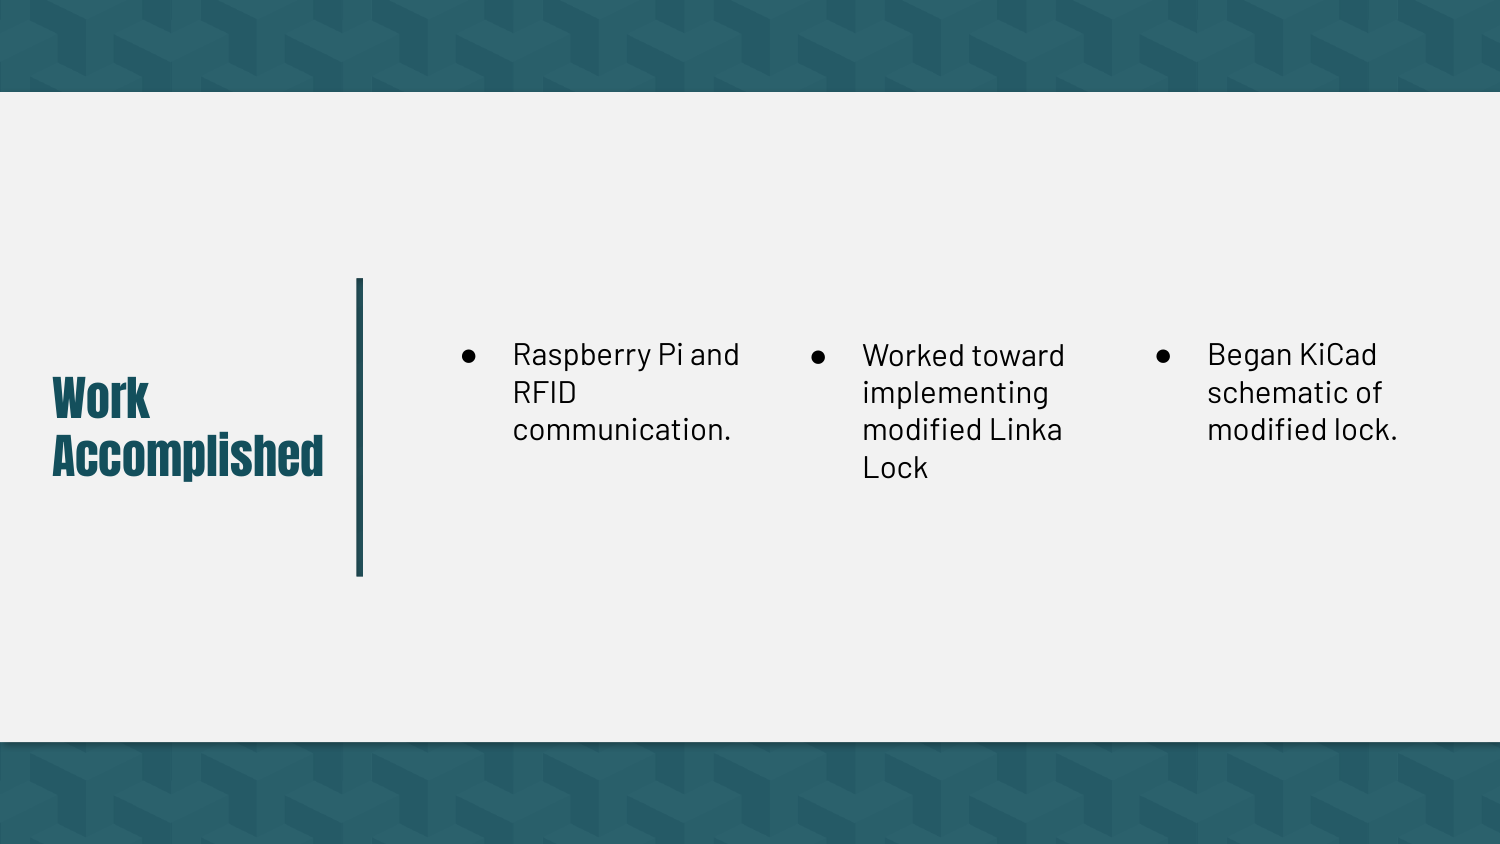

# Work
Accomplished
Began KiCad schematic of modified lock.
Raspberry Pi and RFID communication.
Worked toward implementing modified Linka Lock